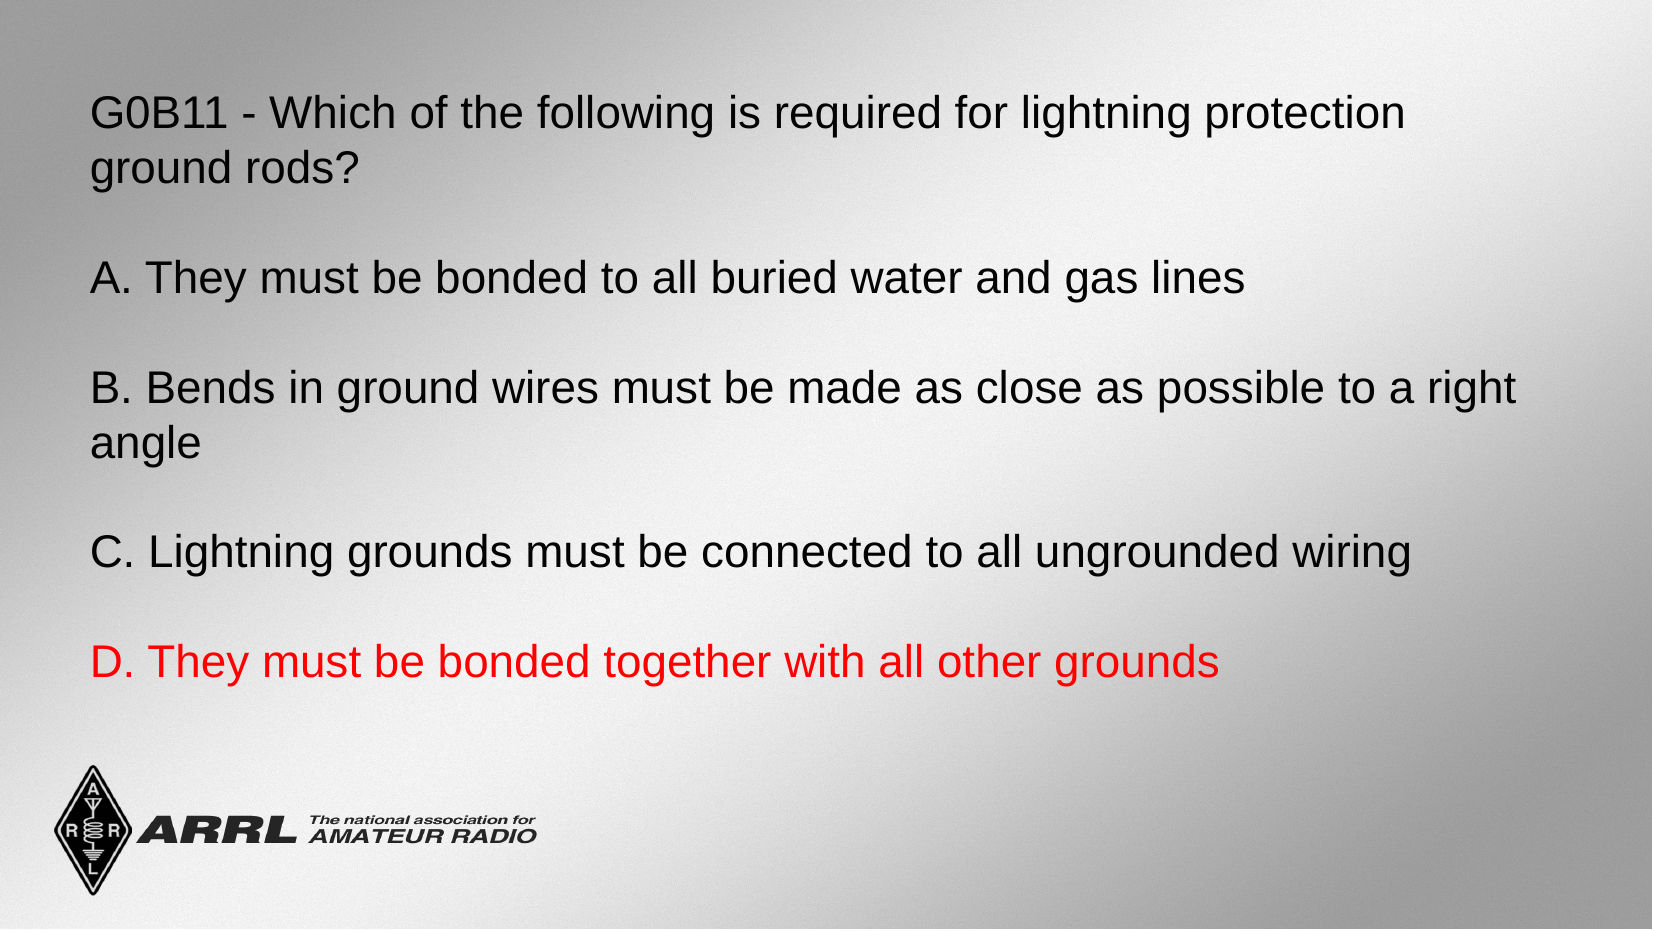

G0B11 - Which of the following is required for lightning protection ground rods?

A. They must be bonded to all buried water and gas lines

B. Bends in ground wires must be made as close as possible to a right angle

C. Lightning grounds must be connected to all ungrounded wiring

D. They must be bonded together with all other grounds